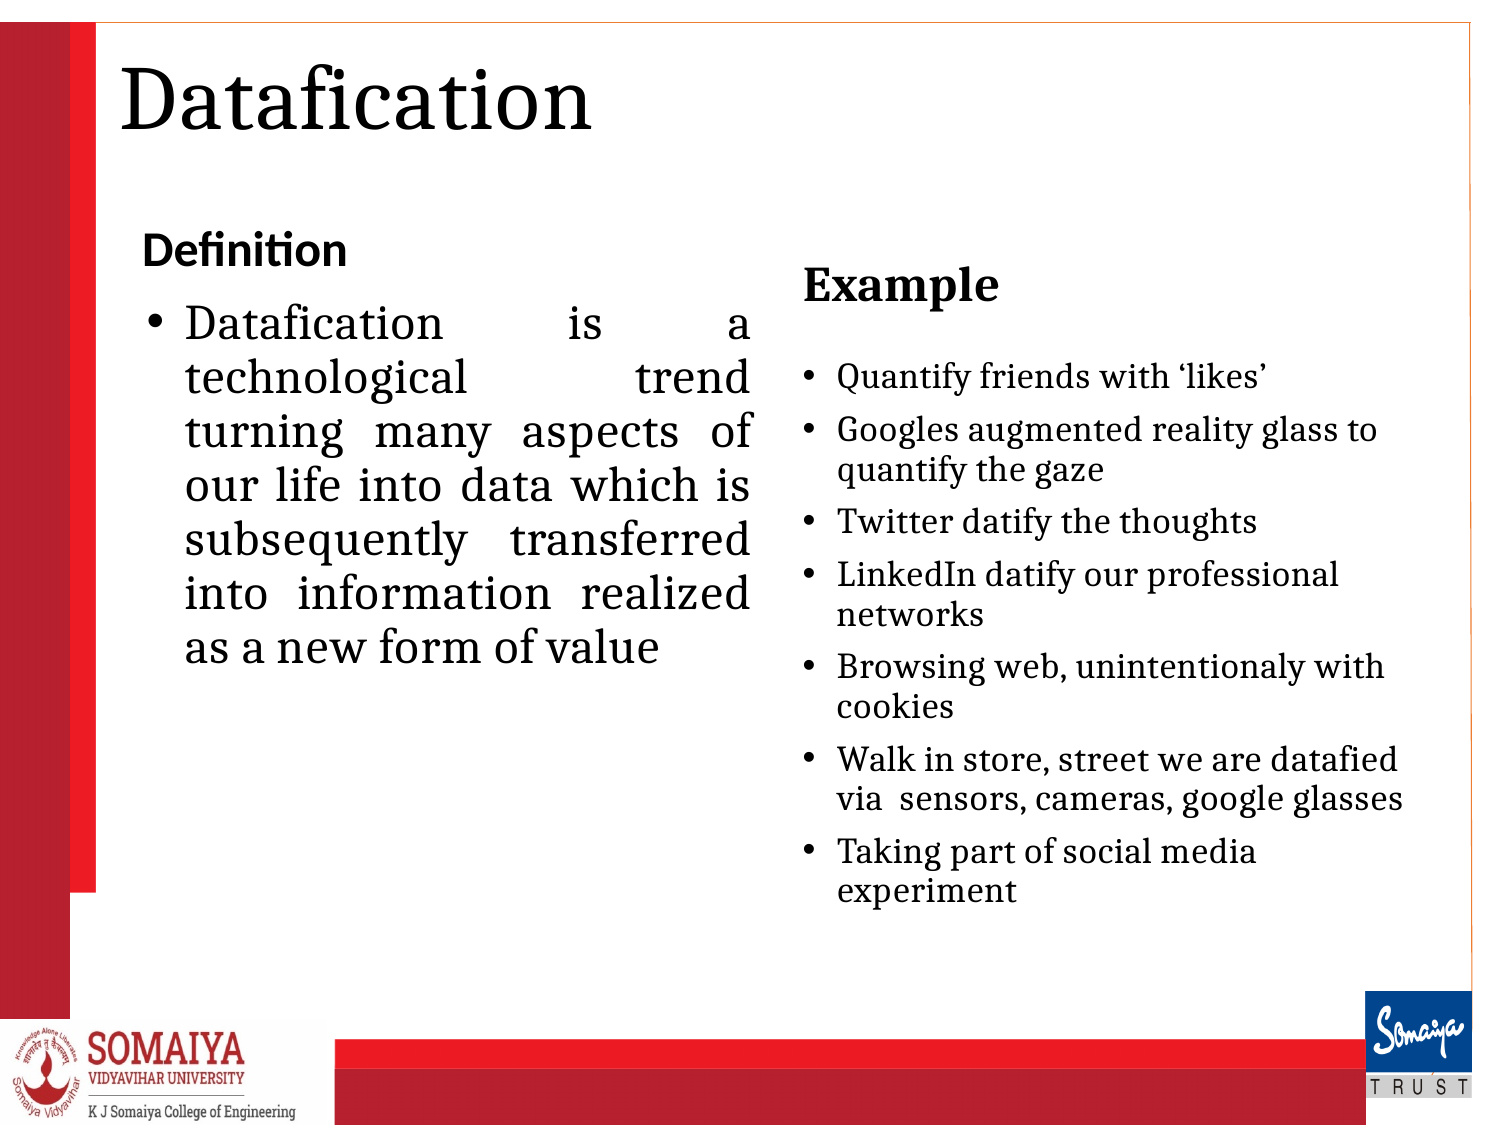

# Datafication
Definition
Example
Datafication is a technological trend turning many aspects of our life into data which is subsequently transferred into information realized as a new form of value

Quantify friends with ‘likes’
Googles augmented reality glass to quantify the gaze
Twitter datify the thoughts
LinkedIn datify our professional networks
Browsing web, unintentionaly with cookies
Walk in store, street we are datafied via  sensors, cameras, google glasses
Taking part of social media experiment